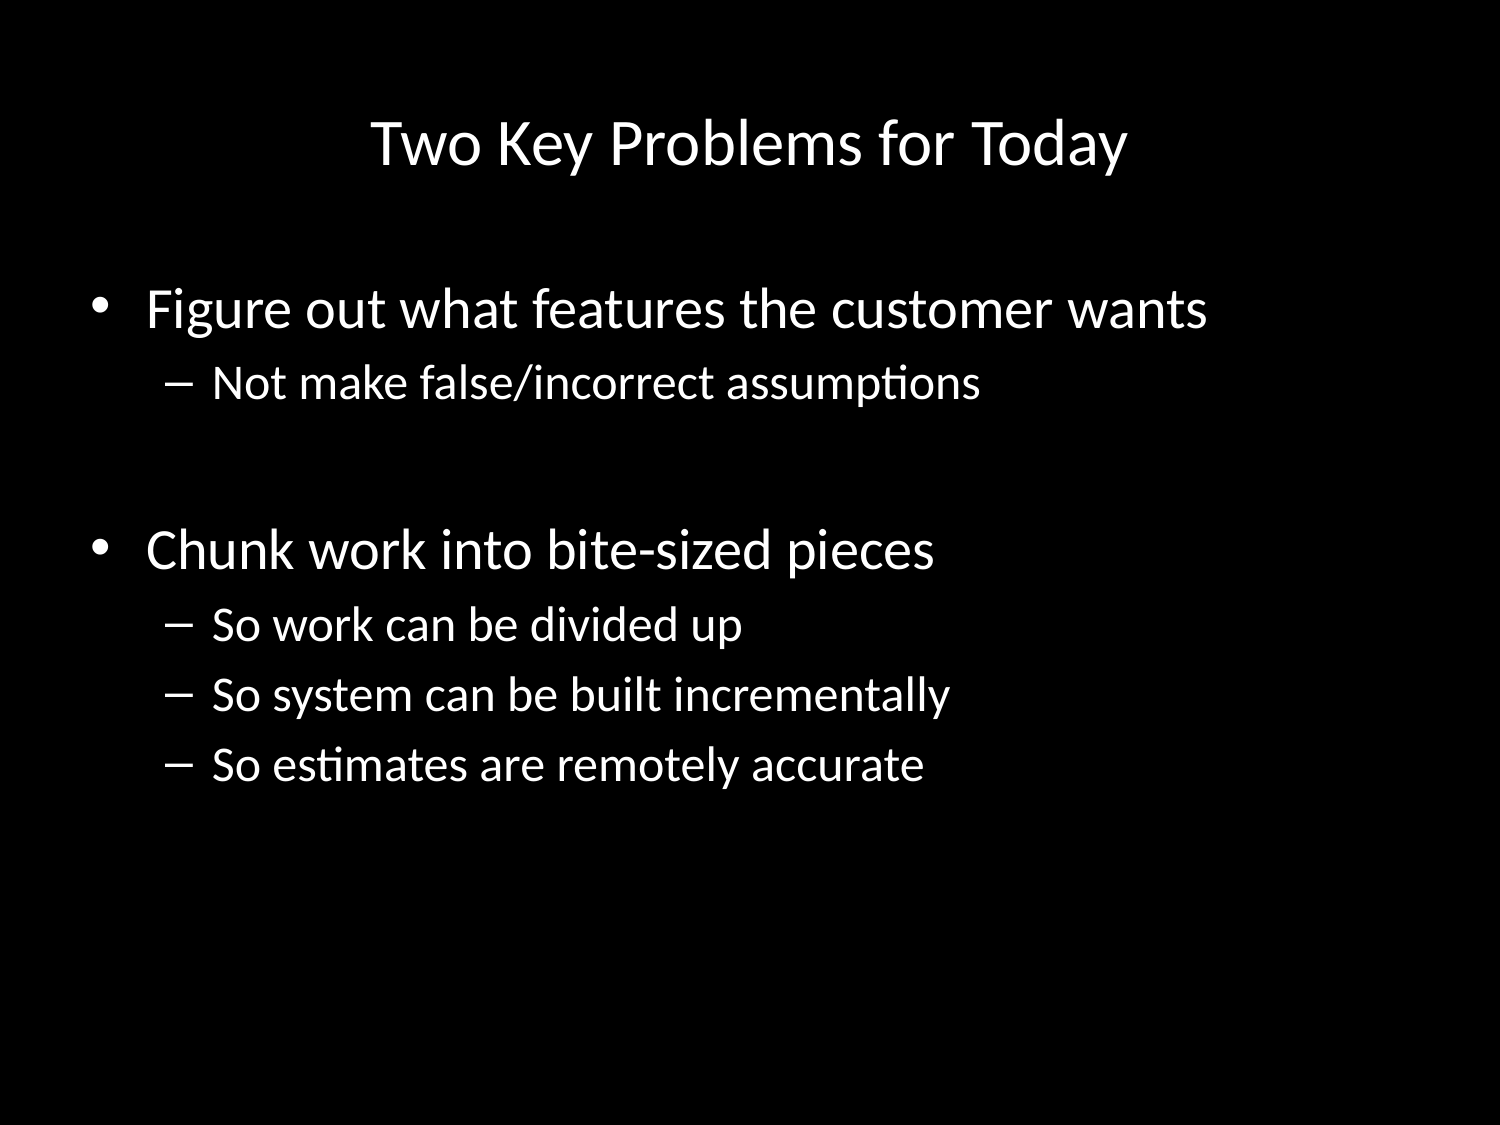

# Two Key Problems for Today
Figure out what features the customer wants
Not make false/incorrect assumptions

Chunk work into bite-sized pieces
So work can be divided up
So system can be built incrementally
So estimates are remotely accurate